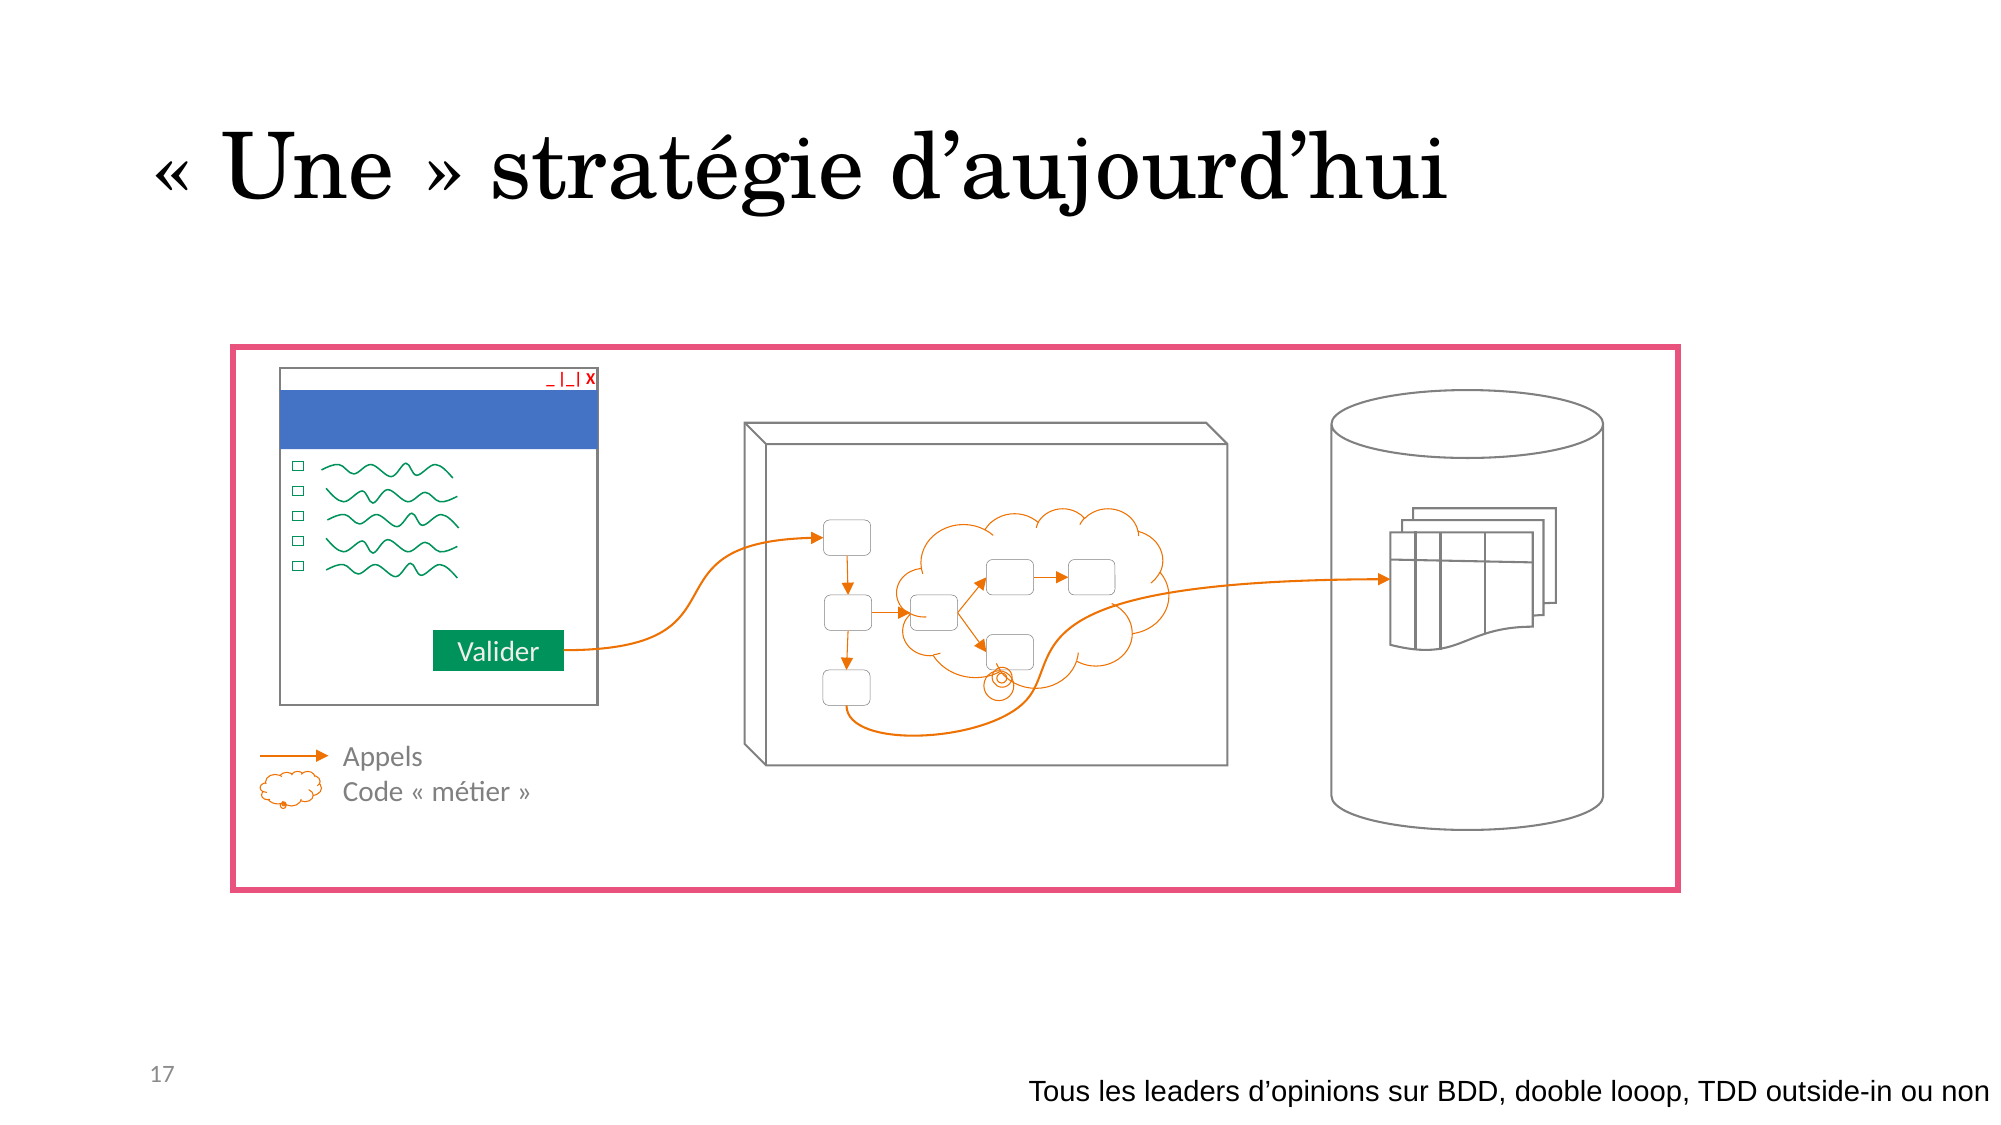

# « Une » stratégie d’aujourd’hui

_ |_| X

Valider

Appels
Code « métier »

17
Tous les leaders d’opinions sur BDD, dooble looop, TDD outside-in ou non